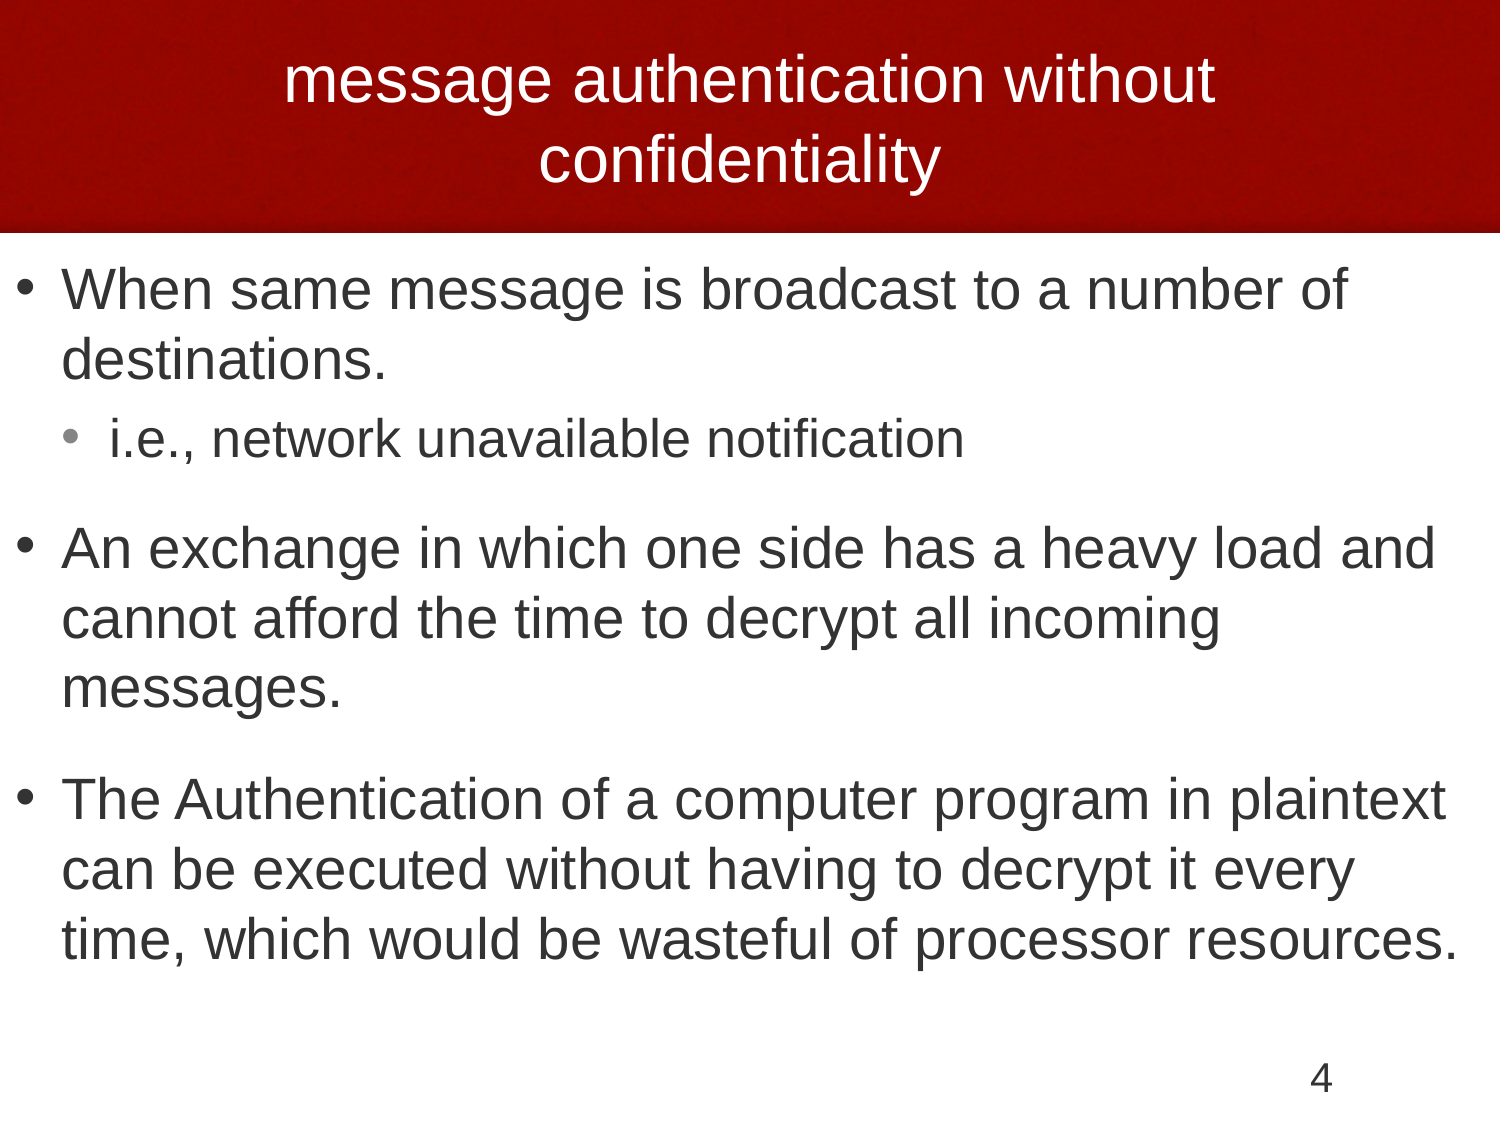

# message authentication without confidentiality
When same message is broadcast to a number of destinations.
i.e., network unavailable notification
An exchange in which one side has a heavy load and cannot afford the time to decrypt all incoming messages.
The Authentication of a computer program in plaintext can be executed without having to decrypt it every time, which would be wasteful of processor resources.

4